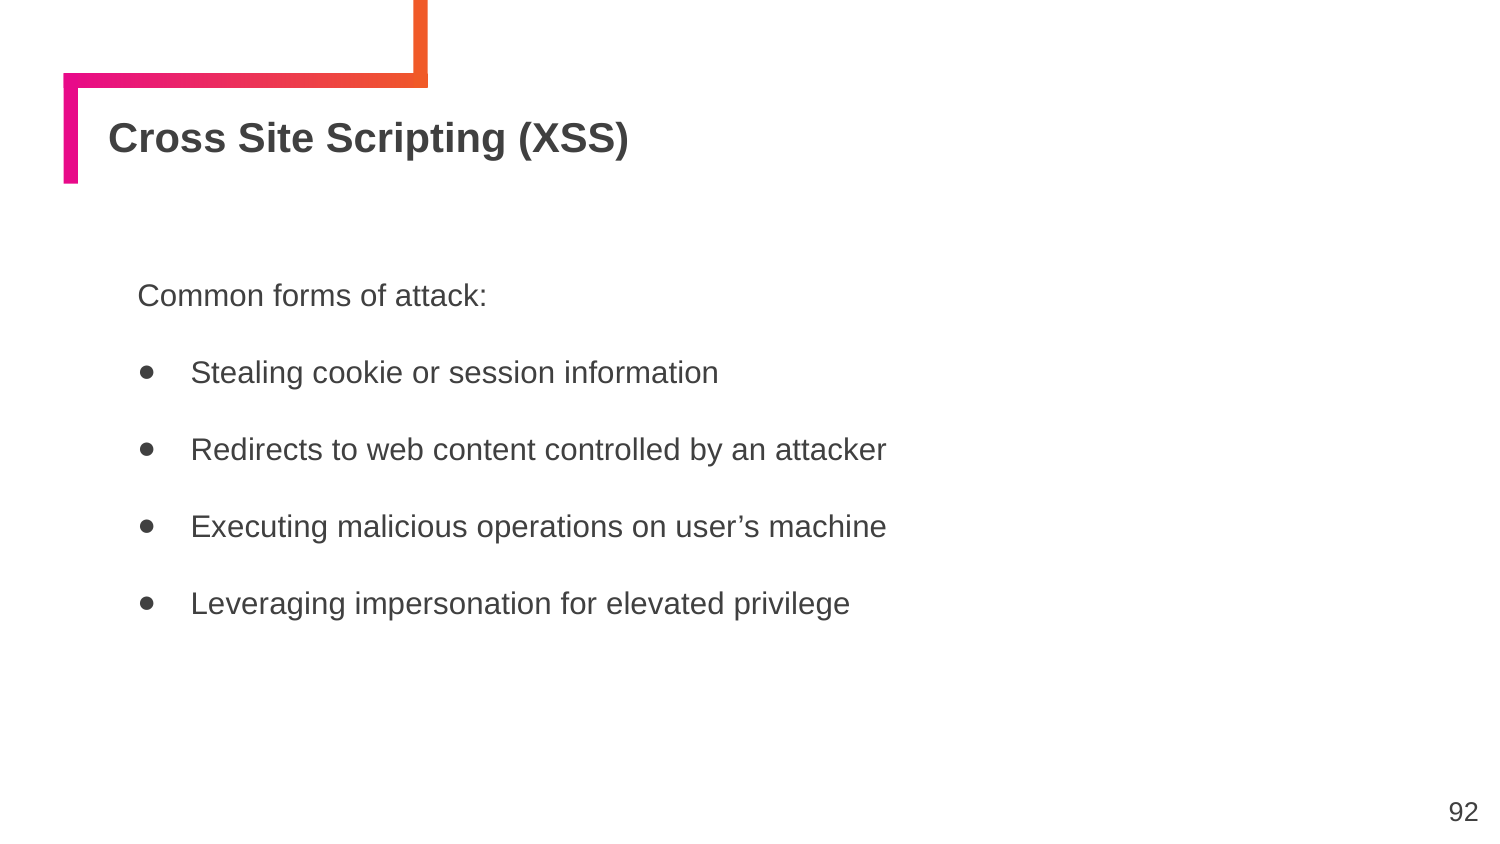

# Cross Site Scripting (XSS)
Common forms of attack:
Stealing cookie or session information
Redirects to web content controlled by an attacker
Executing malicious operations on user’s machine
Leveraging impersonation for elevated privilege
92